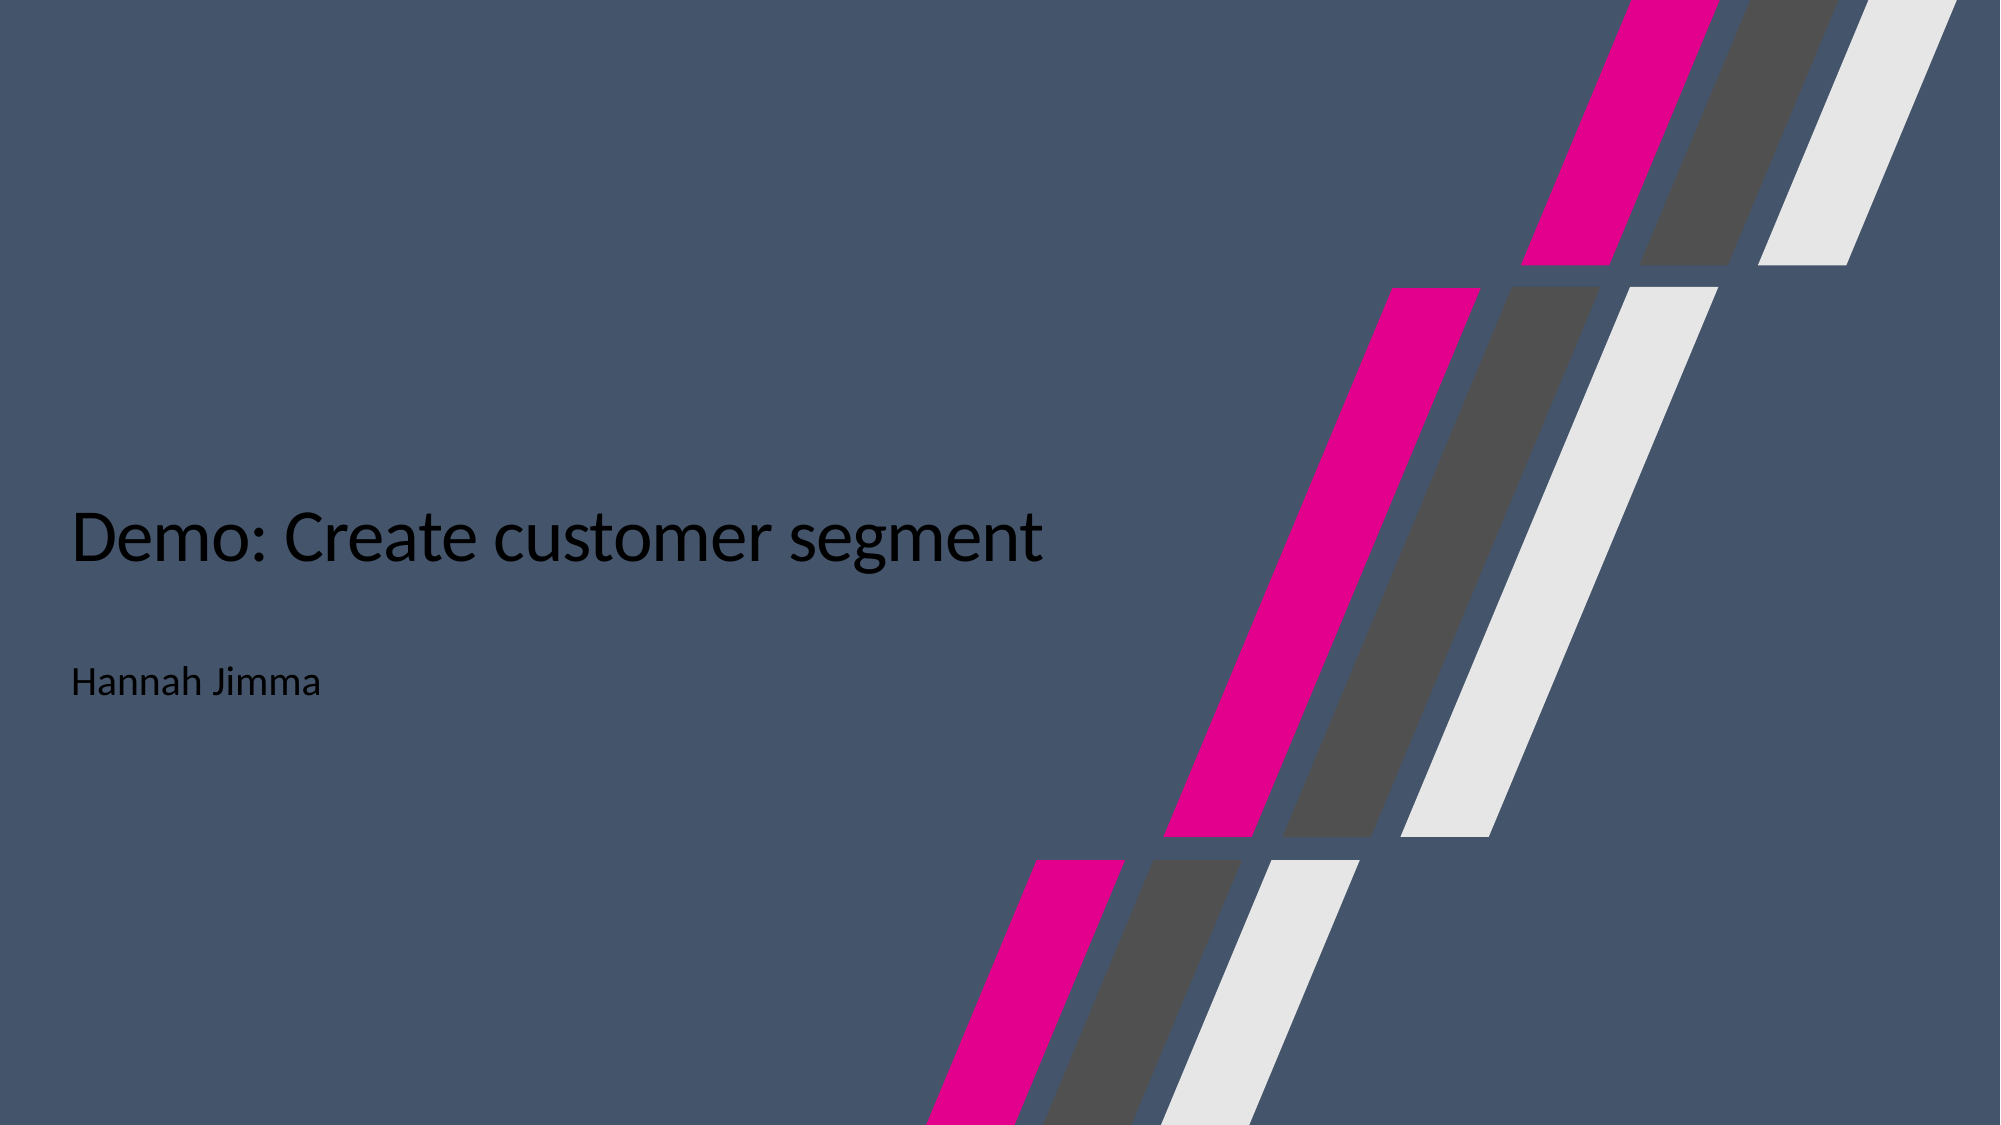

# Demo: Create customer segment
Hannah Jimma